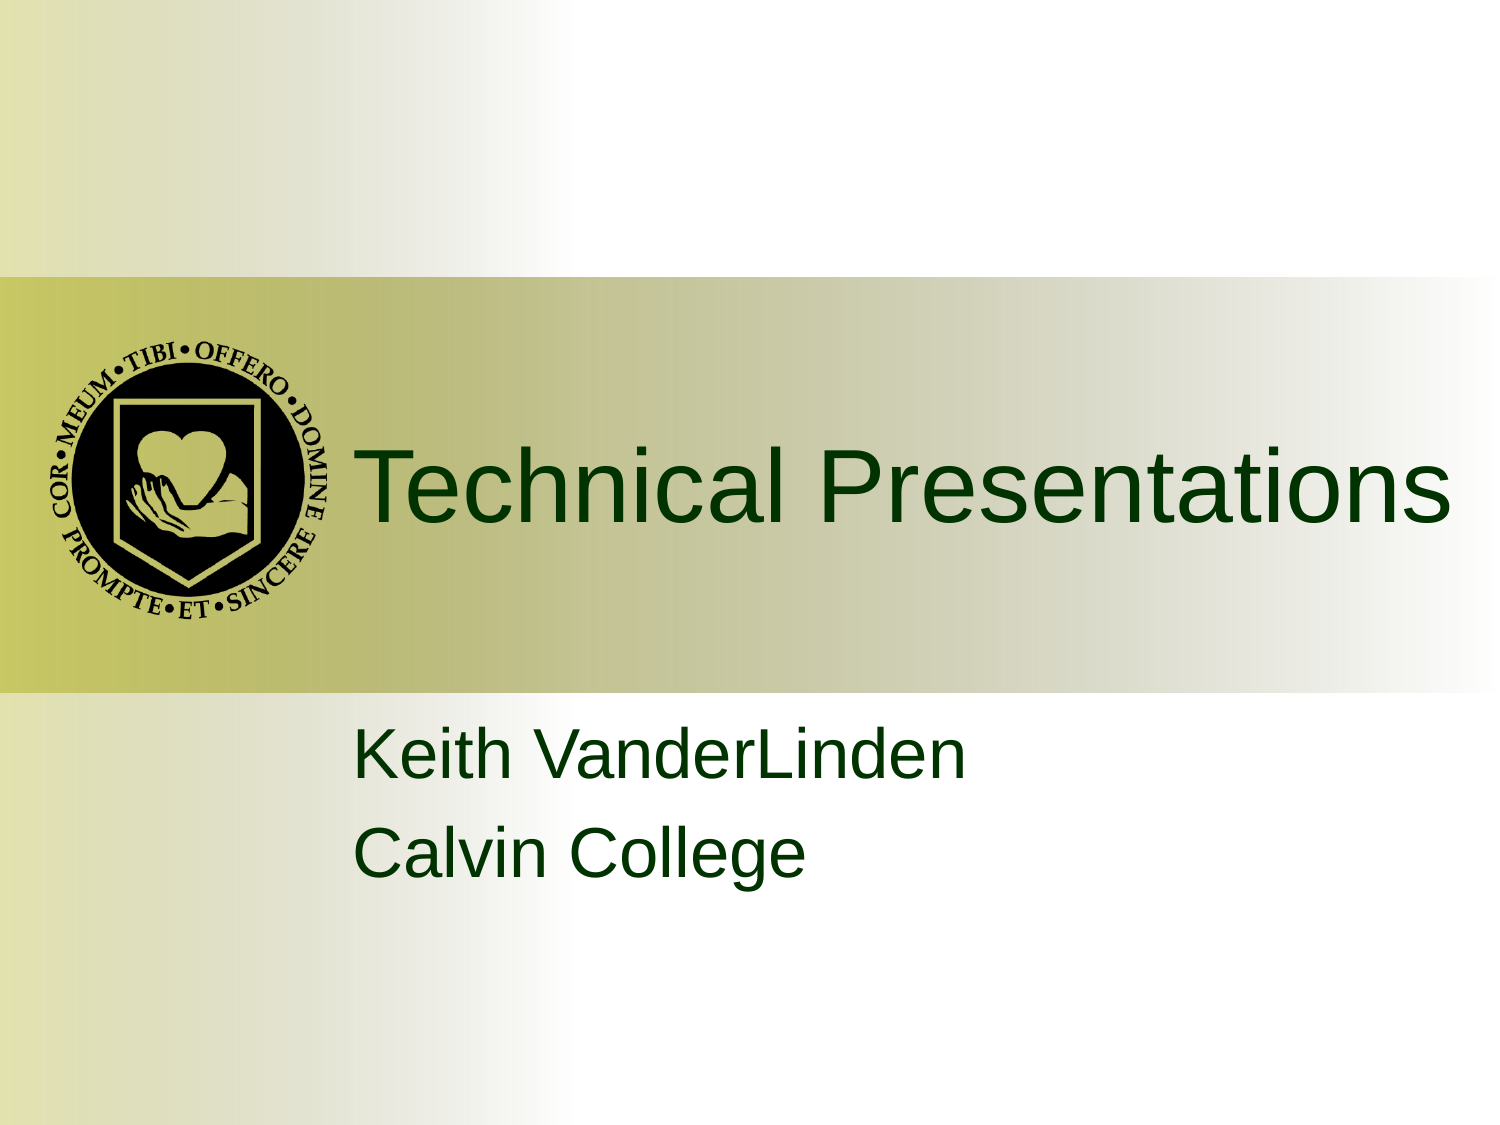

# Technical Presentations
Keith VanderLinden
Calvin College